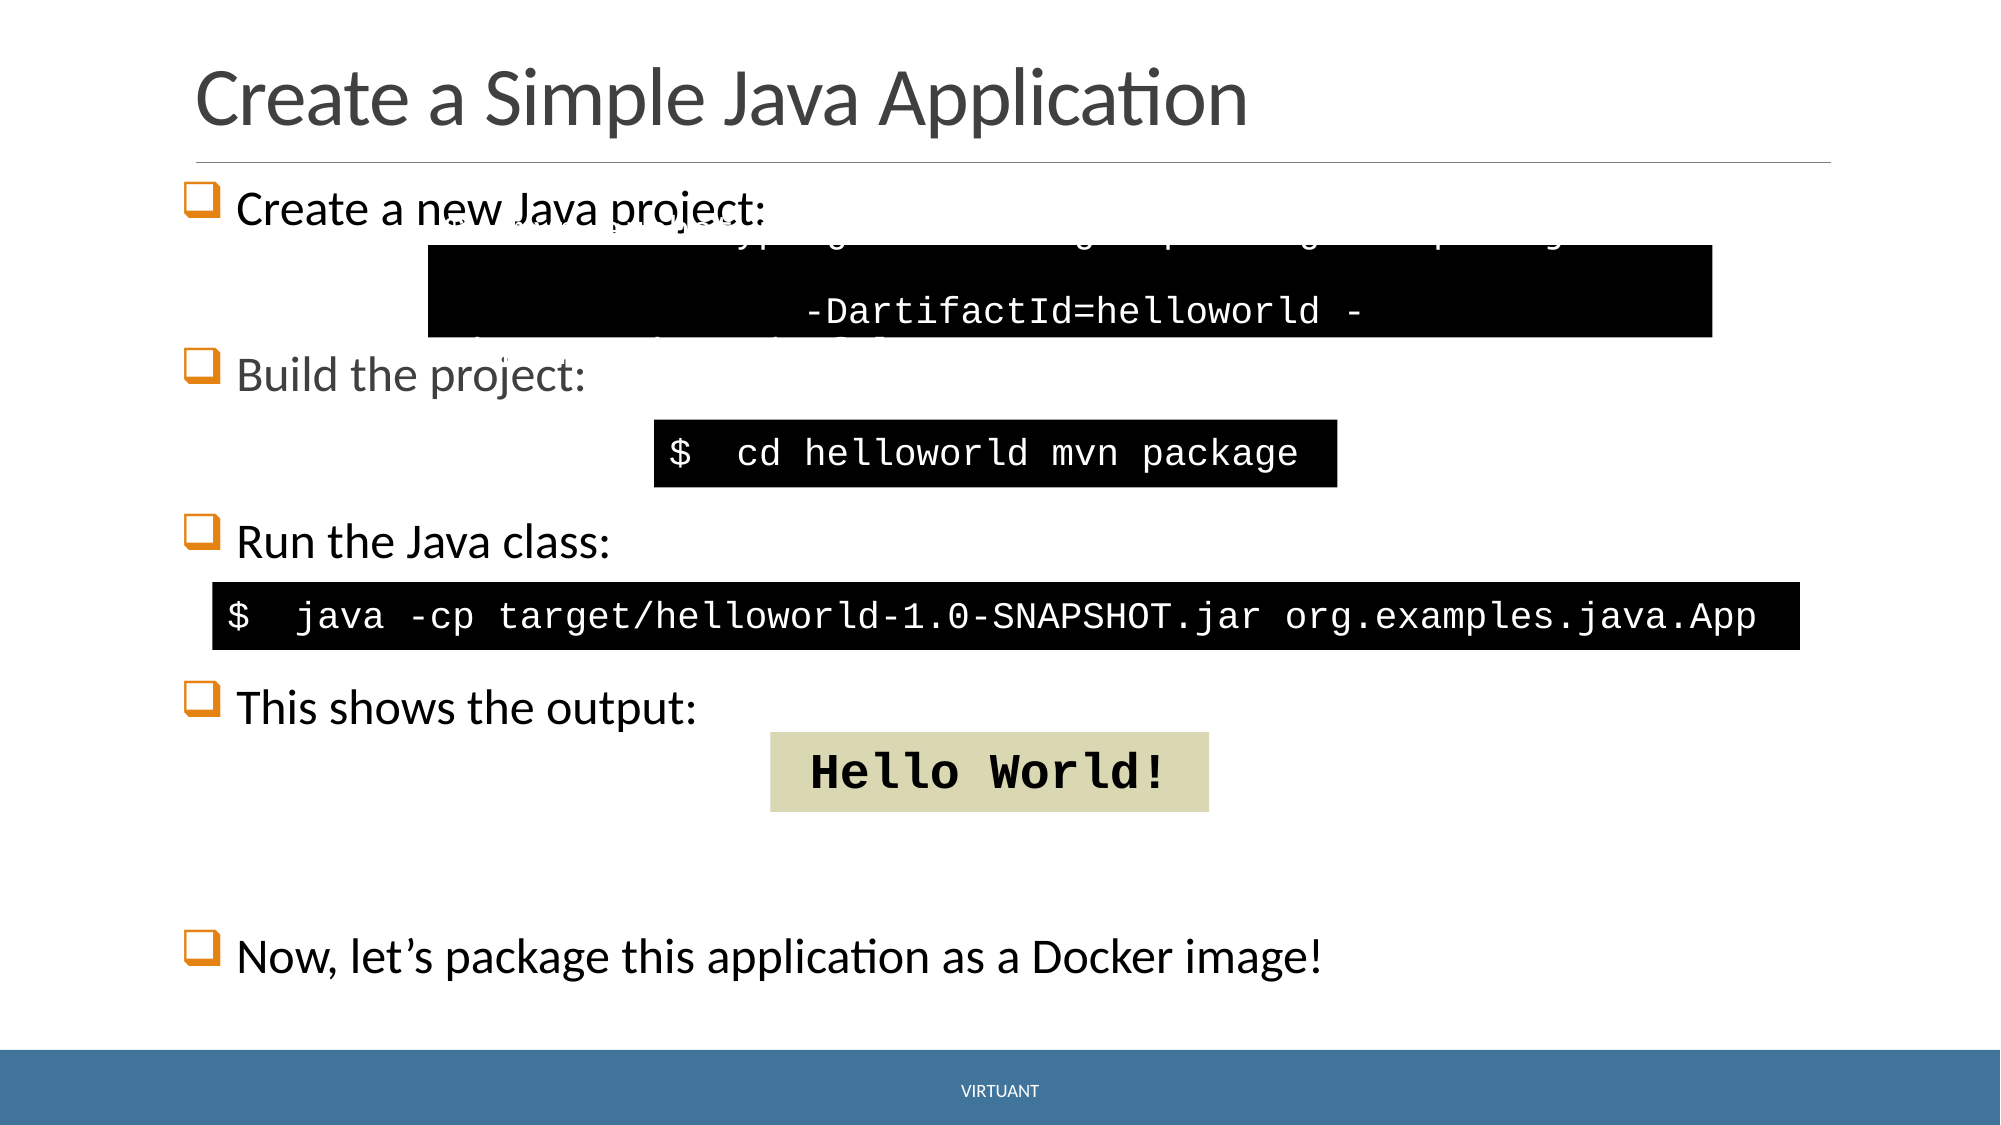

# Create a Simple Java Application
 Create a new Java project:

 Build the project:

 Run the Java class:

 This shows the output:

 Now, let’s package this application as a Docker image!

$  mvn archetype:generate -DgroupId=org.examples.java \                                                                        c  -DartifactId=helloworld -DinteractiveMode=false
$  cd helloworld mvn package
$  java -cp target/helloworld-1.0-SNAPSHOT.jar org.examples.java.App
Hello World!
Virtuant